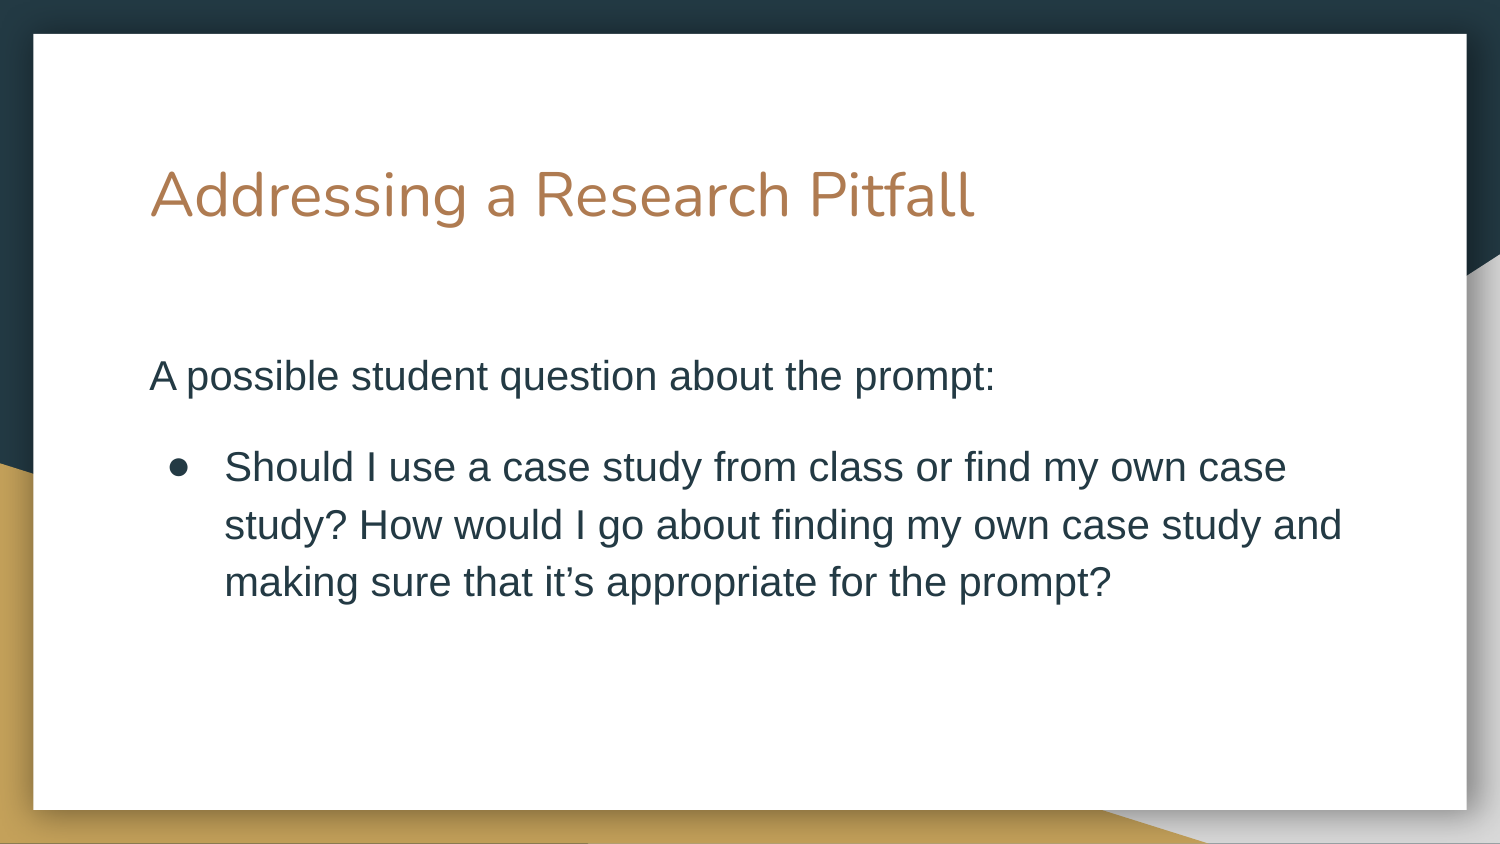

# Addressing a Research Pitfall

A possible student question about the prompt:
Should I use a case study from class or find my own case study? How would I go about finding my own case study and making sure that it’s appropriate for the prompt?